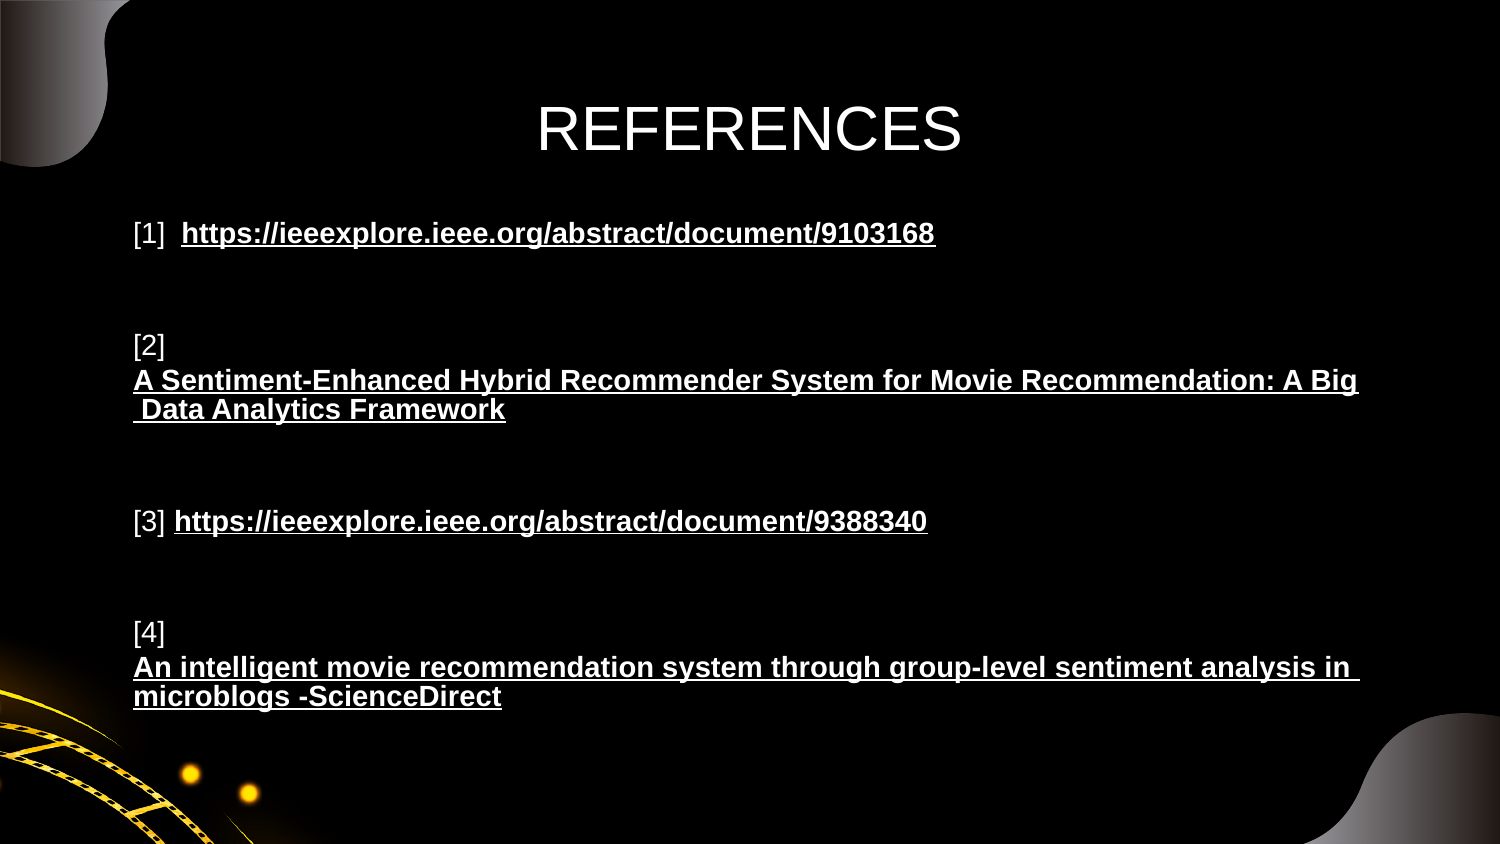

# REFERENCES
[1]  https://ieeexplore.ieee.org/abstract/document/9103168

[2] A Sentiment-Enhanced Hybrid Recommender System for Movie Recommendation: A Big Data Analytics Framework

[3] https://ieeexplore.ieee.org/abstract/document/9388340

[4]  An intelligent movie recommendation system through group-level sentiment analysis in microblogs -ScienceDirect